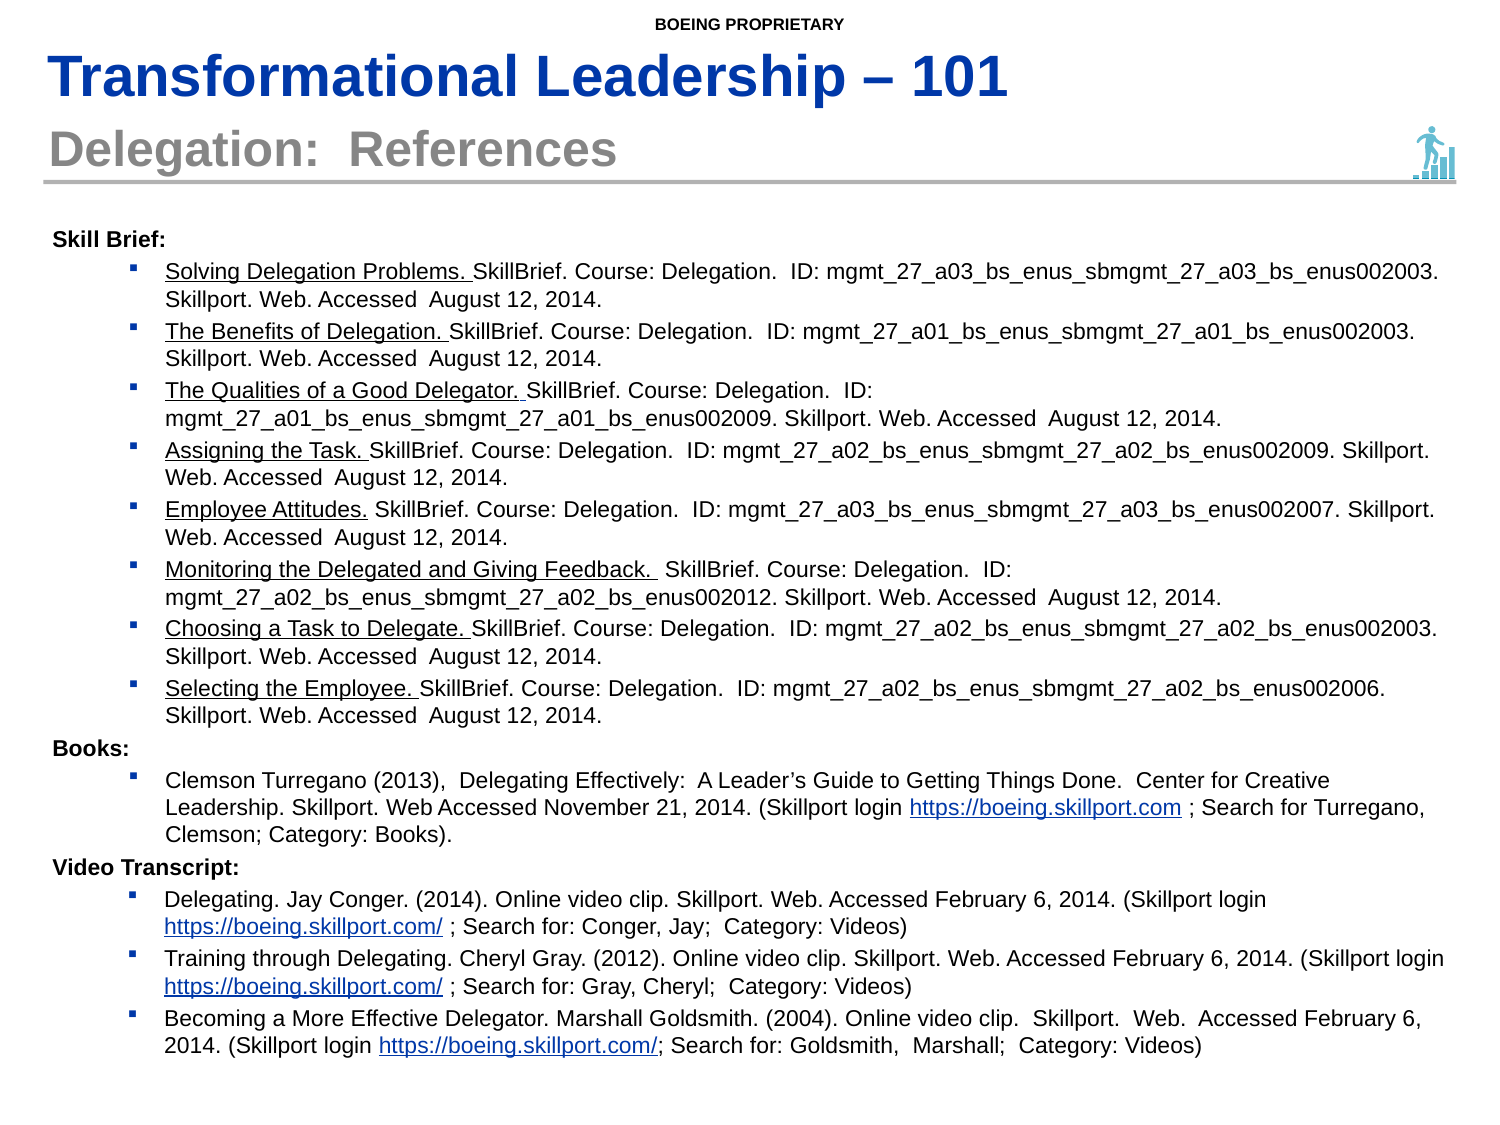

# Delegation:  References
Skill Brief:
Solving Delegation Problems. SkillBrief. Course: Delegation.  ID: mgmt_27_a03_bs_enus_sbmgmt_27_a03_bs_enus002003. Skillport. Web. Accessed  August 12, 2014.
The Benefits of Delegation. SkillBrief. Course: Delegation.  ID: mgmt_27_a01_bs_enus_sbmgmt_27_a01_bs_enus002003. Skillport. Web. Accessed  August 12, 2014.
The Qualities of a Good Delegator. SkillBrief. Course: Delegation.  ID: mgmt_27_a01_bs_enus_sbmgmt_27_a01_bs_enus002009. Skillport. Web. Accessed  August 12, 2014.
Assigning the Task. SkillBrief. Course: Delegation.  ID: mgmt_27_a02_bs_enus_sbmgmt_27_a02_bs_enus002009. Skillport. Web. Accessed  August 12, 2014.
Employee Attitudes. SkillBrief. Course: Delegation.  ID: mgmt_27_a03_bs_enus_sbmgmt_27_a03_bs_enus002007. Skillport. Web. Accessed  August 12, 2014.
Monitoring the Delegated and Giving Feedback.  SkillBrief. Course: Delegation.  ID: mgmt_27_a02_bs_enus_sbmgmt_27_a02_bs_enus002012. Skillport. Web. Accessed  August 12, 2014.
Choosing a Task to Delegate. SkillBrief. Course: Delegation.  ID: mgmt_27_a02_bs_enus_sbmgmt_27_a02_bs_enus002003. Skillport. Web. Accessed  August 12, 2014.
Selecting the Employee. SkillBrief. Course: Delegation.  ID: mgmt_27_a02_bs_enus_sbmgmt_27_a02_bs_enus002006. Skillport. Web. Accessed  August 12, 2014.
Books:
Clemson Turregano (2013),  Delegating Effectively:  A Leader’s Guide to Getting Things Done.  Center for Creative Leadership. Skillport. Web Accessed November 21, 2014. (Skillport login https://boeing.skillport.com ; Search for Turregano, Clemson; Category: Books).
Video Transcript:
Delegating. Jay Conger. (2014). Online video clip. Skillport. Web. Accessed February 6, 2014. (Skillport login https://boeing.skillport.com/ ; Search for: Conger, Jay;  Category: Videos)
Training through Delegating. Cheryl Gray. (2012). Online video clip. Skillport. Web. Accessed February 6, 2014. (Skillport login https://boeing.skillport.com/ ; Search for: Gray, Cheryl;  Category: Videos)
Becoming a More Effective Delegator. Marshall Goldsmith. (2004). Online video clip.  Skillport.  Web.  Accessed February 6, 2014. (Skillport login https://boeing.skillport.com/; Search for: Goldsmith,  Marshall;  Category: Videos)

62